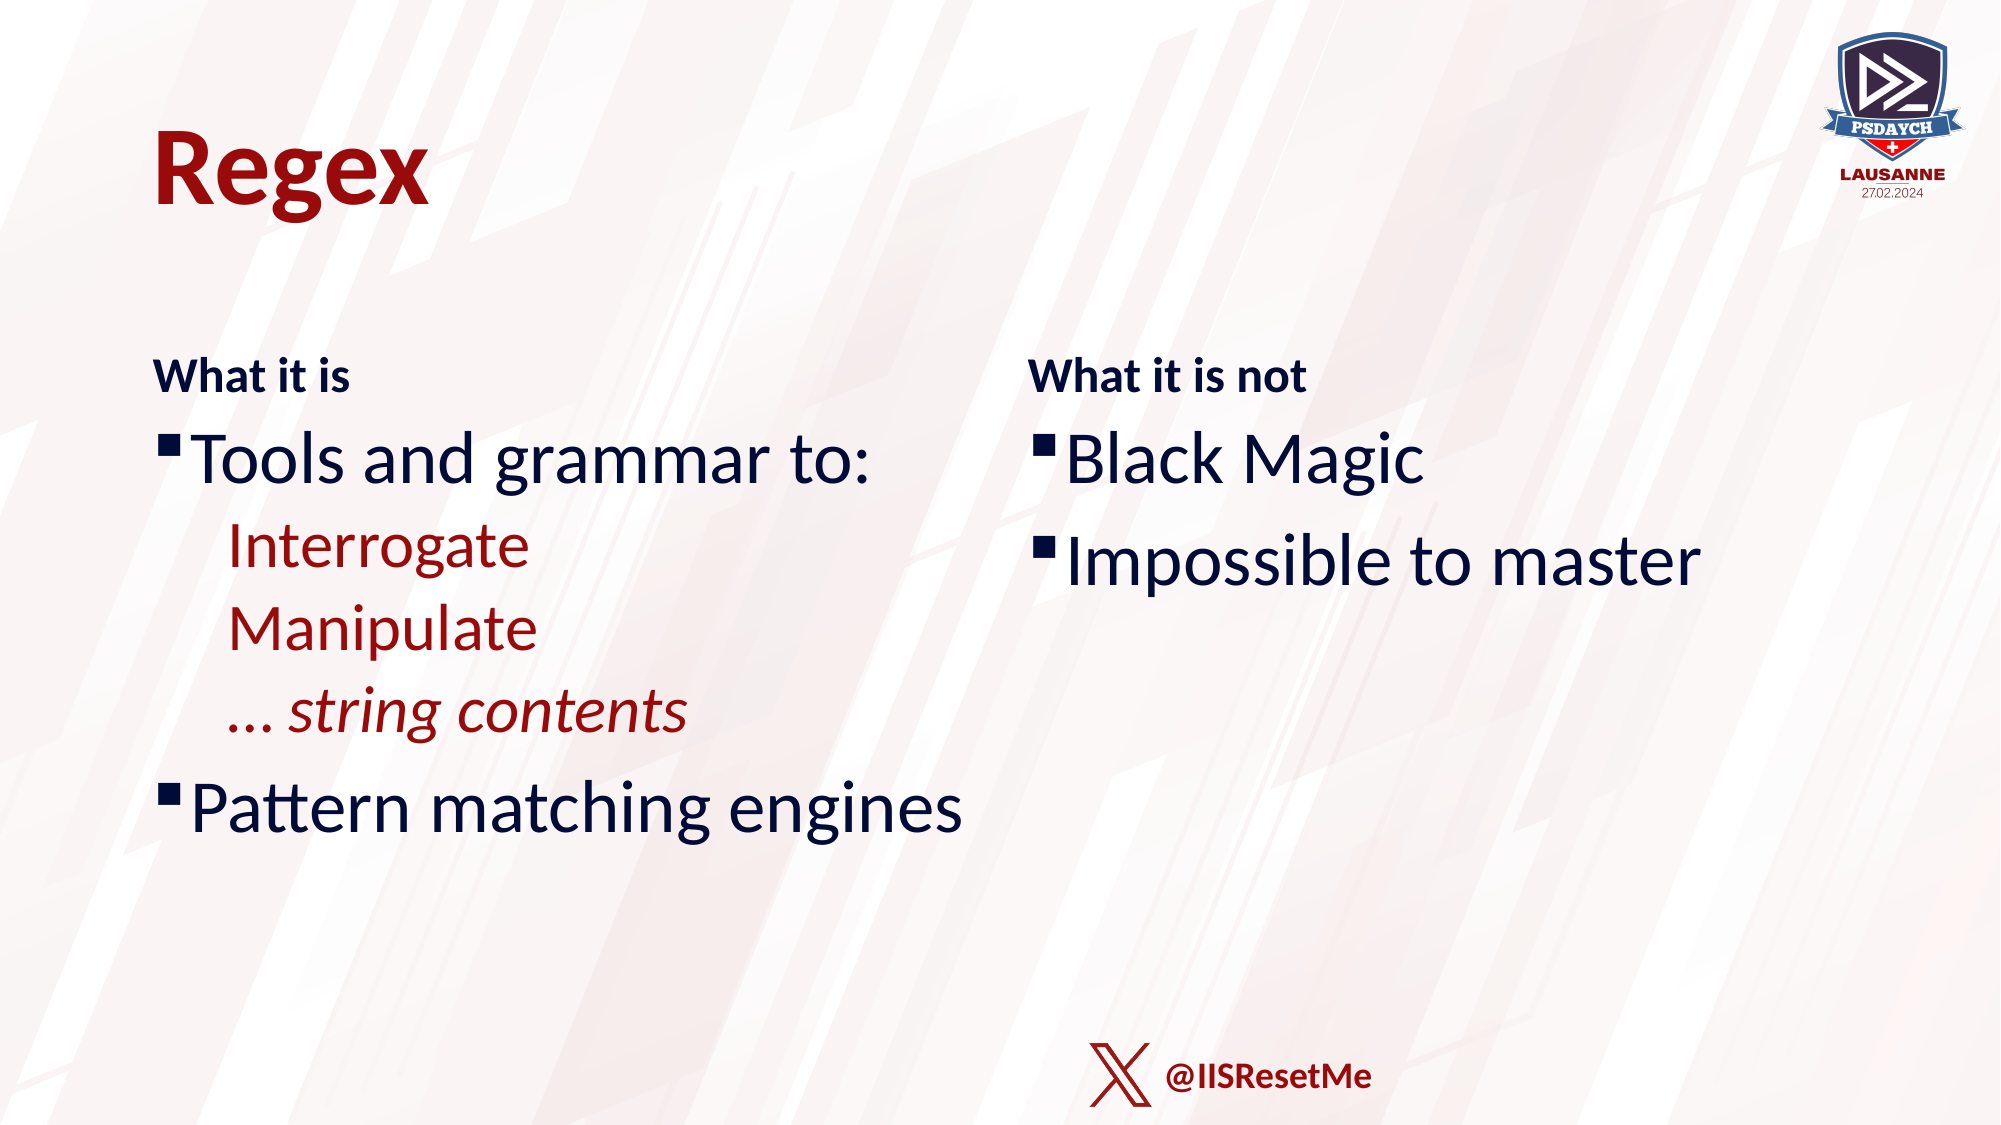

# Regex
What it is
What it is not
Tools and grammar to:
Interrogate
Manipulate
… string contents
Pattern matching engines
Black Magic
Impossible to master